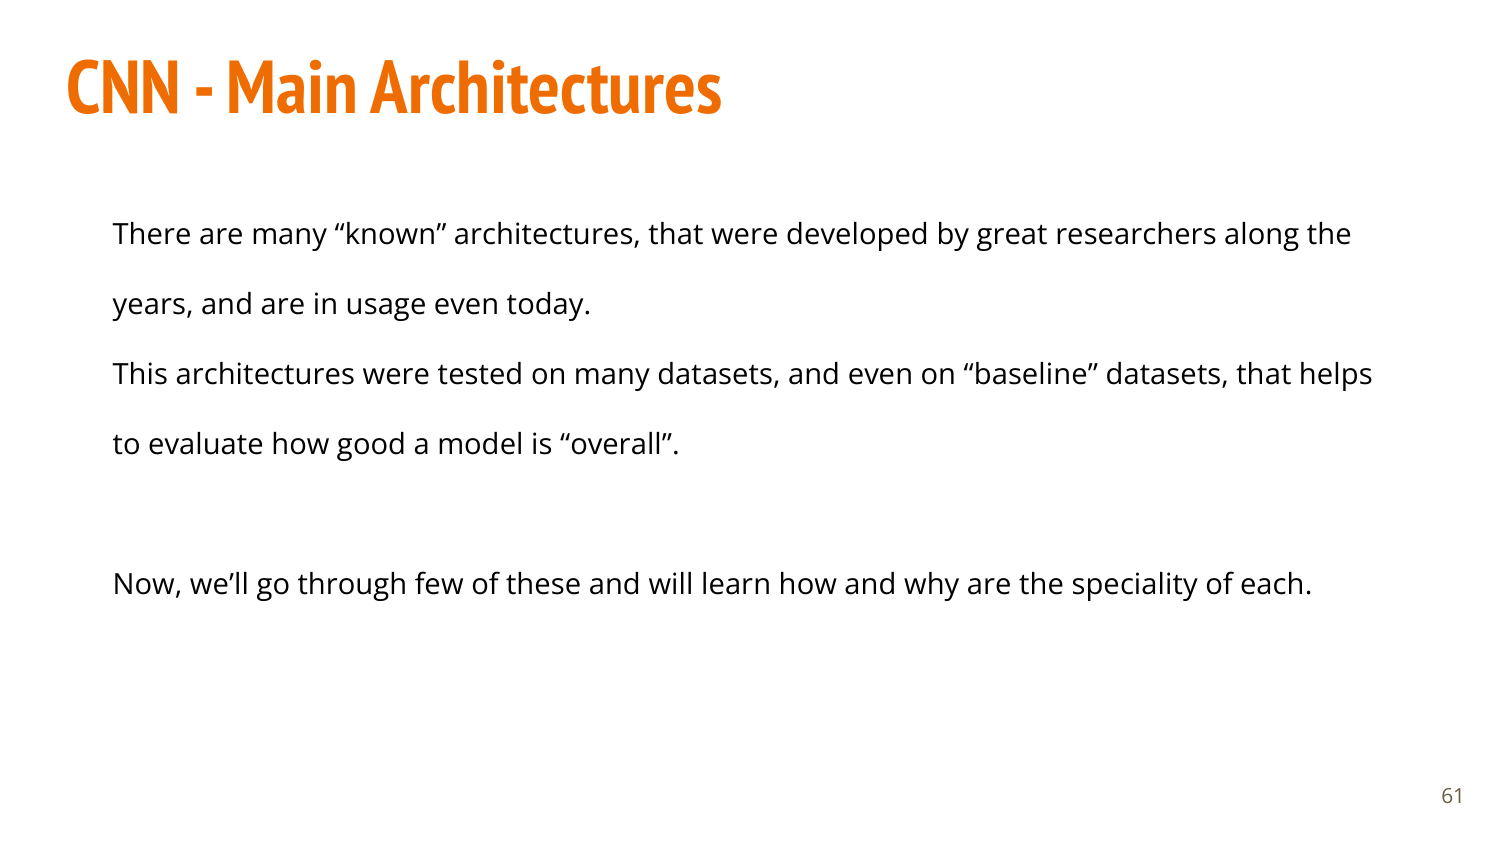

# CNN - Main Architectures
There are many “known” architectures, that were developed by great researchers along the years, and are in usage even today.
This architectures were tested on many datasets, and even on “baseline” datasets, that helps to evaluate how good a model is “overall”.

Now, we’ll go through few of these and will learn how and why are the speciality of each.
61